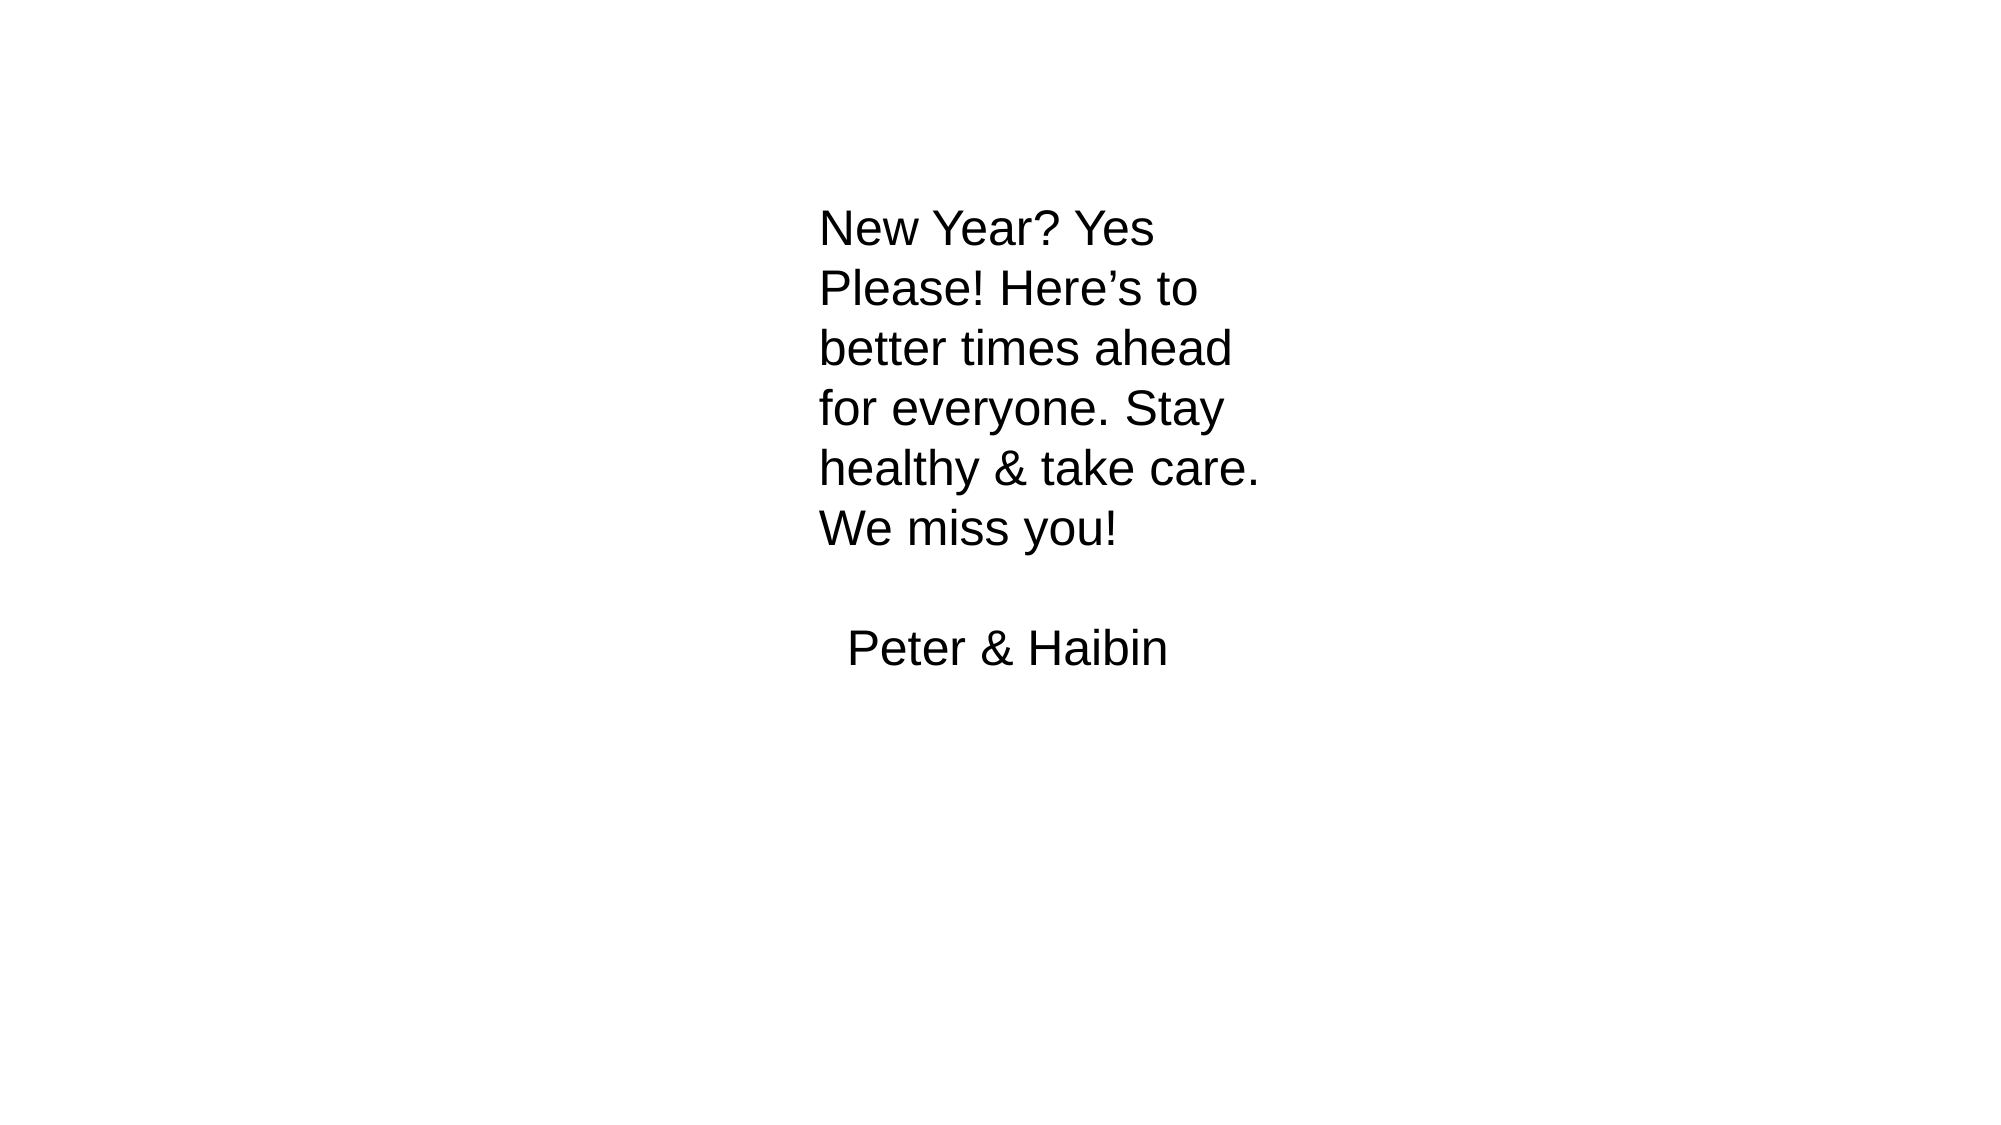

New Year? Yes Please! Here’s to better times ahead for everyone. Stay healthy & take care. We miss you!

  Peter & Haibin